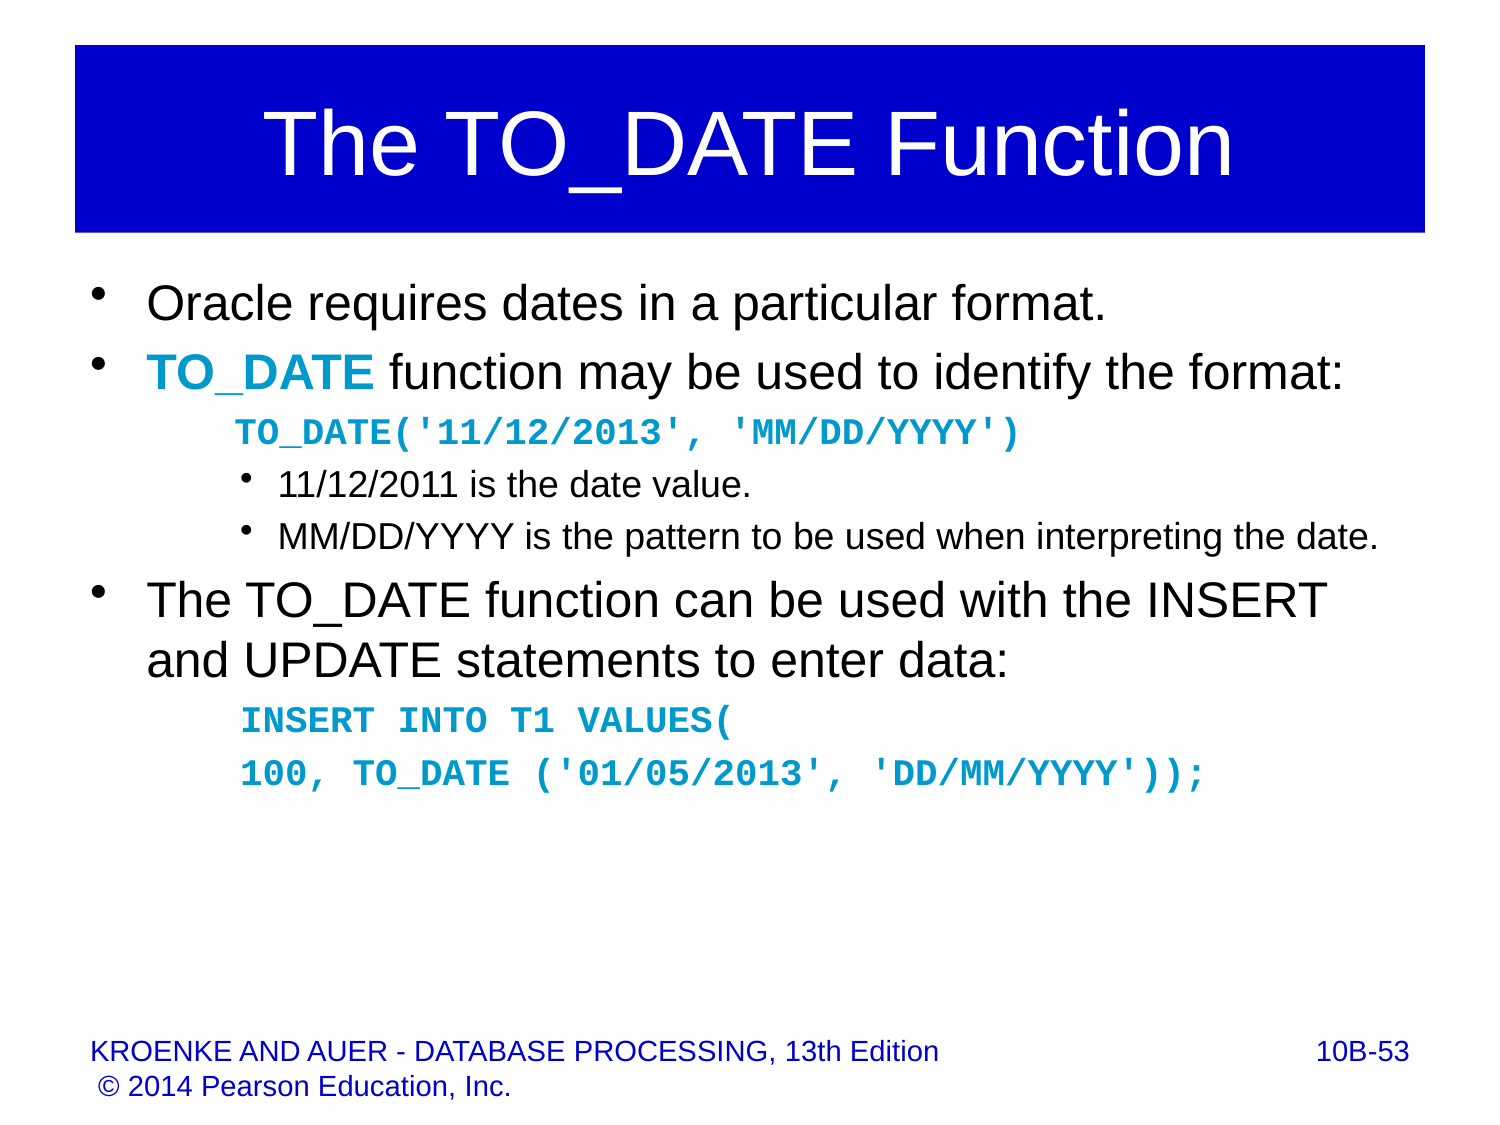

# The TO_DATE Function
Oracle requires dates in a particular format.
TO_DATE function may be used to identify the format:
	 TO_DATE('11/12/2013', 'MM/DD/YYYY')
11/12/2011 is the date value.
MM/DD/YYYY is the pattern to be used when interpreting the date.
The TO_DATE function can be used with the INSERT and UPDATE statements to enter data:
INSERT INTO T1 VALUES(
100, TO_DATE ('01/05/2013', 'DD/MM/YYYY'));
10B-53

KROENKE AND AUER - DATABASE PROCESSING, 13th Edition  © 2014 Pearson Education, Inc.